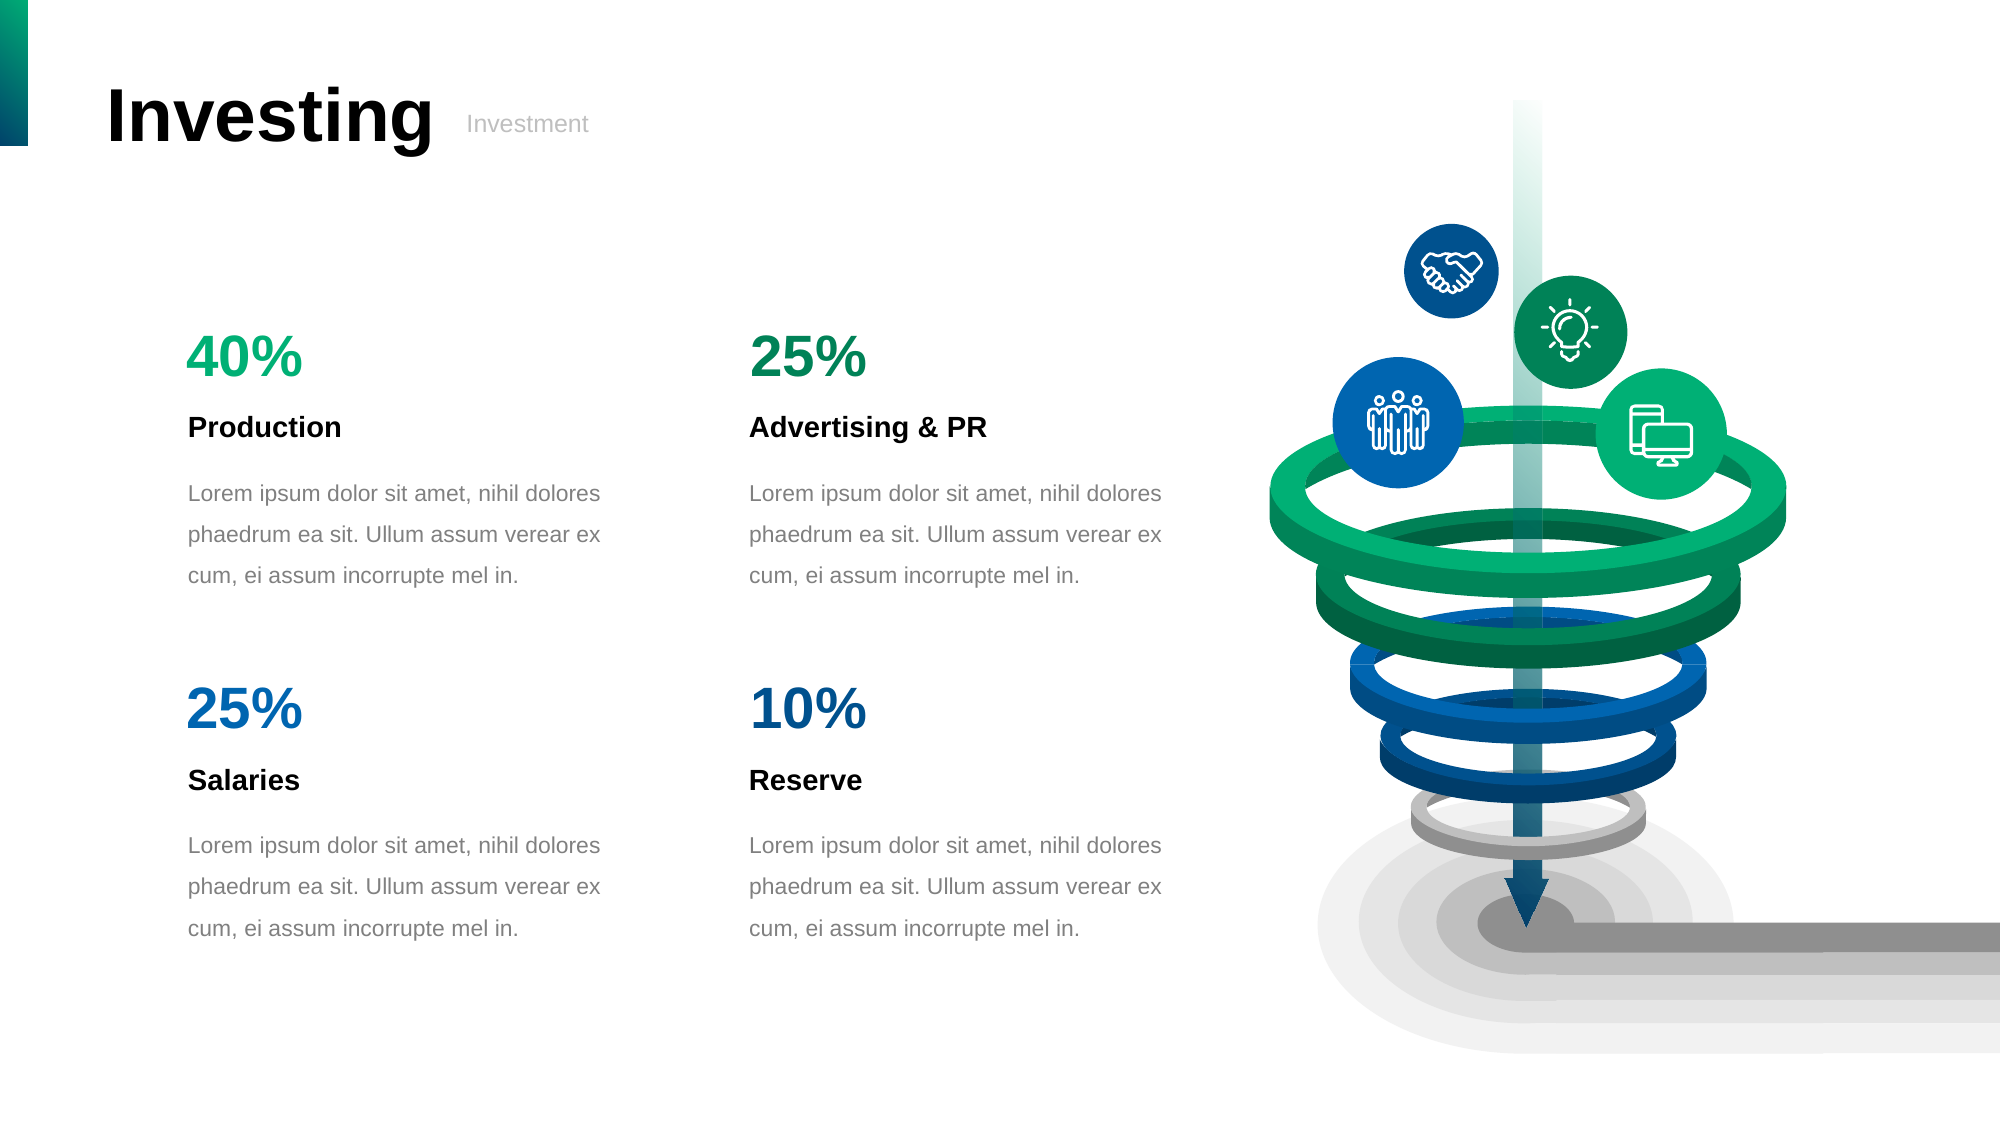

Investing
Investment

40%
25%

Production
Lorem ipsum dolor sit amet, nihil dolores phaedrum ea sit. Ullum assum verear ex cum, ei assum incorrupte mel in.
Advertising & PR
Lorem ipsum dolor sit amet, nihil dolores phaedrum ea sit. Ullum assum verear ex cum, ei assum incorrupte mel in.
25%
10%
Salaries
Lorem ipsum dolor sit amet, nihil dolores phaedrum ea sit. Ullum assum verear ex cum, ei assum incorrupte mel in.
Reserve
Lorem ipsum dolor sit amet, nihil dolores phaedrum ea sit. Ullum assum verear ex cum, ei assum incorrupte mel in.